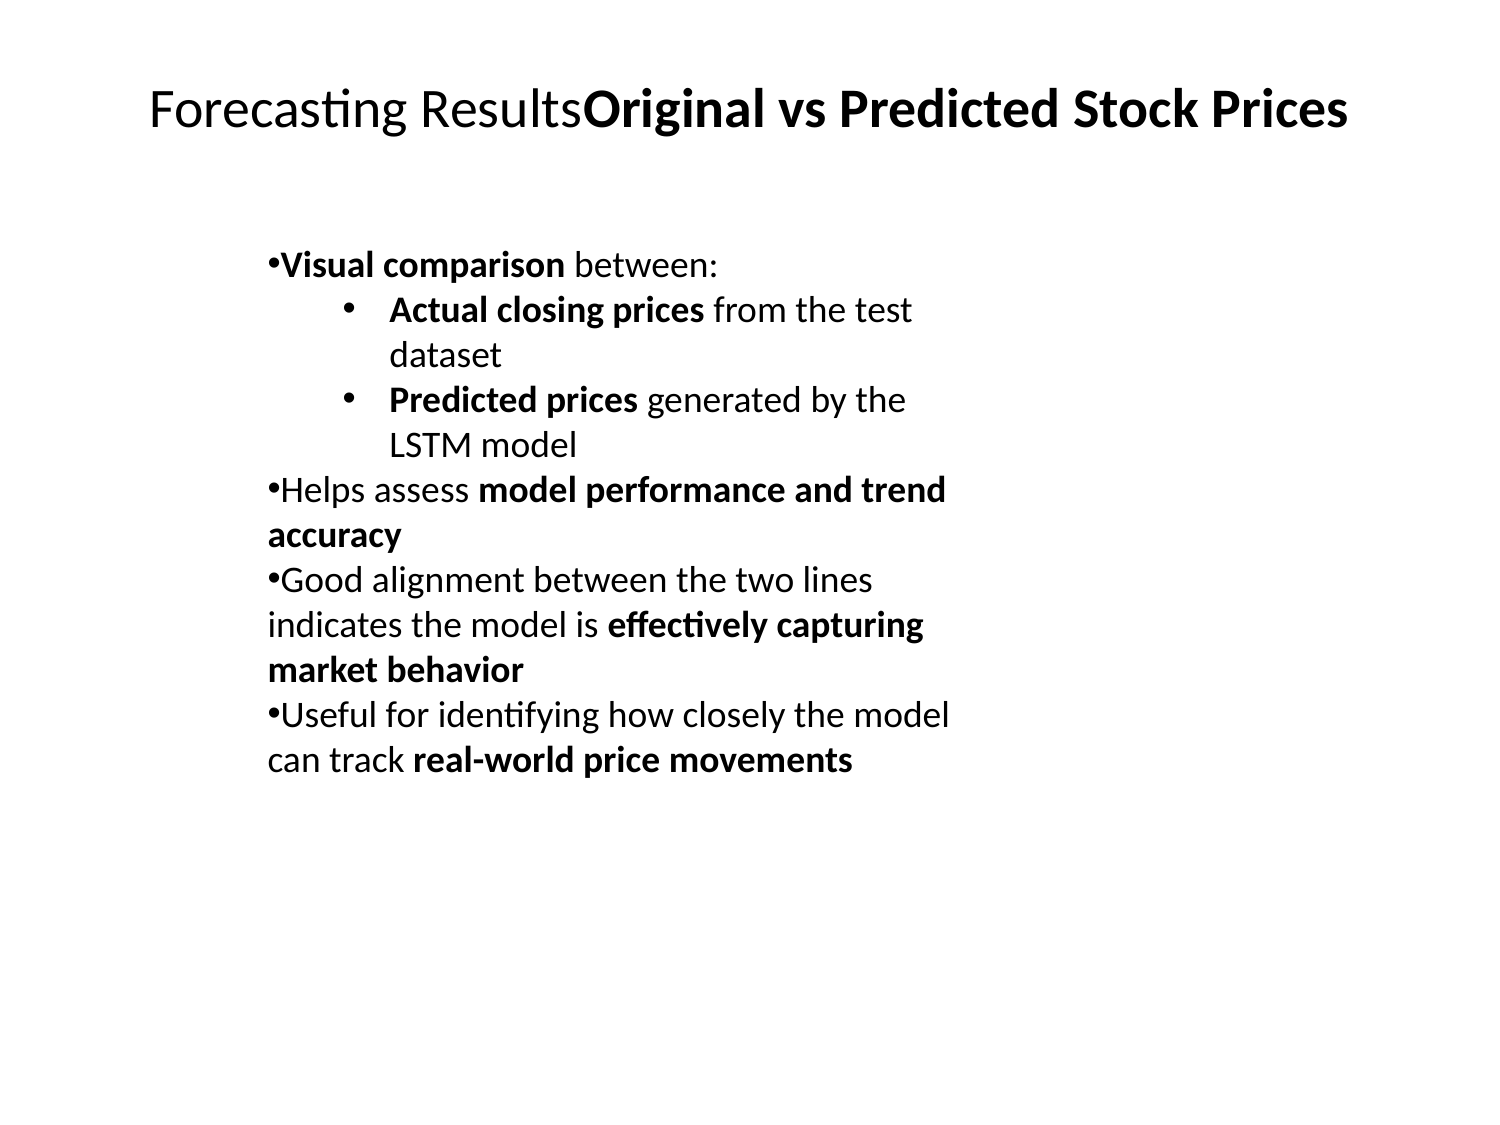

# Forecasting ResultsOriginal vs Predicted Stock Prices
Visual comparison between:
Actual closing prices from the test dataset
Predicted prices generated by the LSTM model
Helps assess model performance and trend accuracy
Good alignment between the two lines indicates the model is effectively capturing market behavior
Useful for identifying how closely the model can track real-world price movements